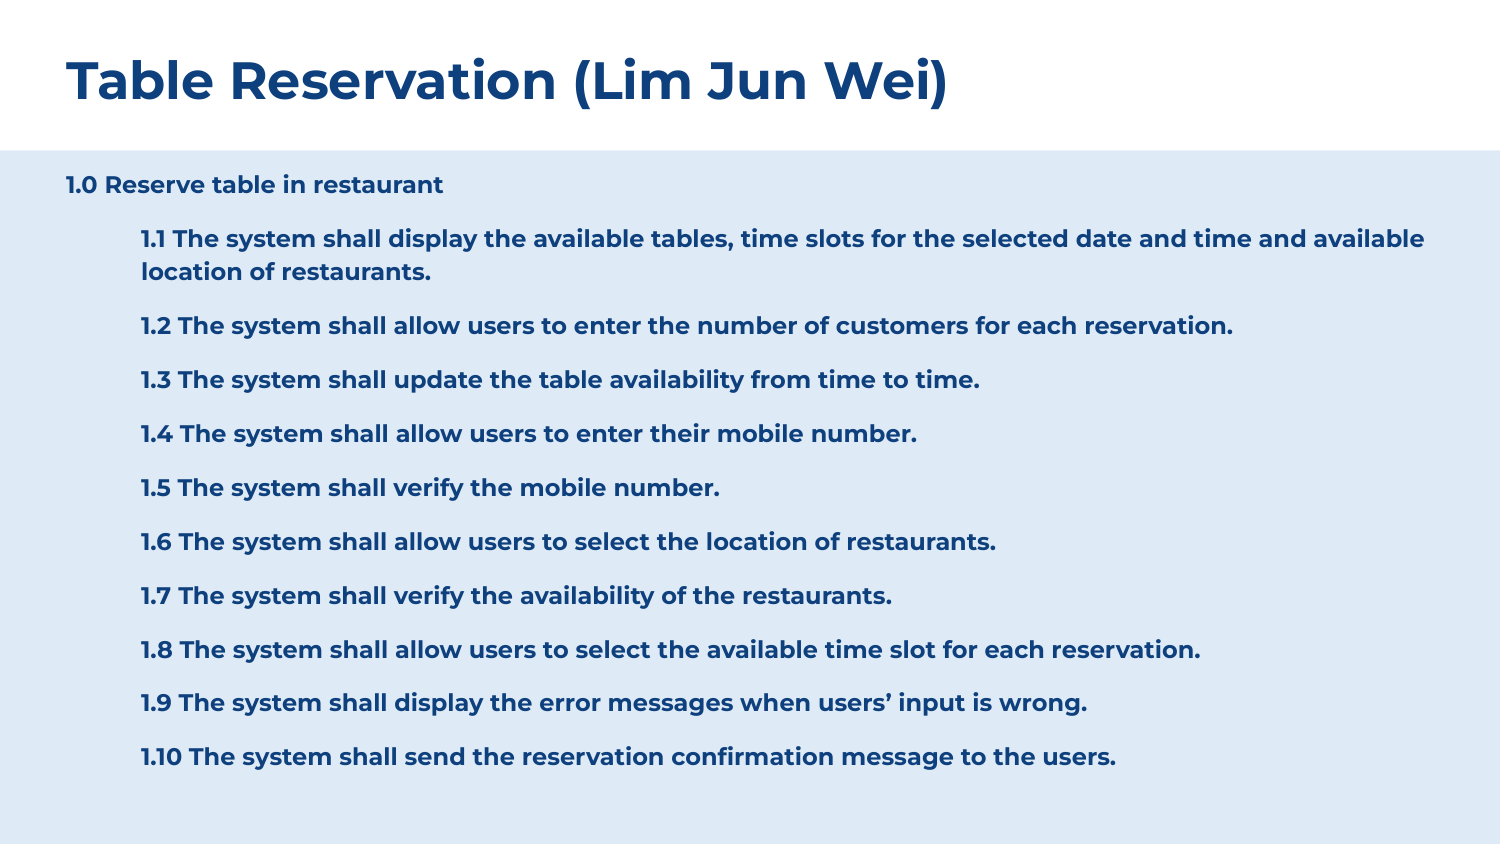

# Table Reservation (Lim Jun Wei)
1.0 Reserve table in restaurant
1.1 The system shall display the available tables, time slots for the selected date and time and available location of restaurants.
1.2 The system shall allow users to enter the number of customers for each reservation.
1.3 The system shall update the table availability from time to time.
1.4 The system shall allow users to enter their mobile number.
1.5 The system shall verify the mobile number.
1.6 The system shall allow users to select the location of restaurants.
1.7 The system shall verify the availability of the restaurants.
1.8 The system shall allow users to select the available time slot for each reservation.
1.9 The system shall display the error messages when users’ input is wrong.
1.10 The system shall send the reservation confirmation message to the users.